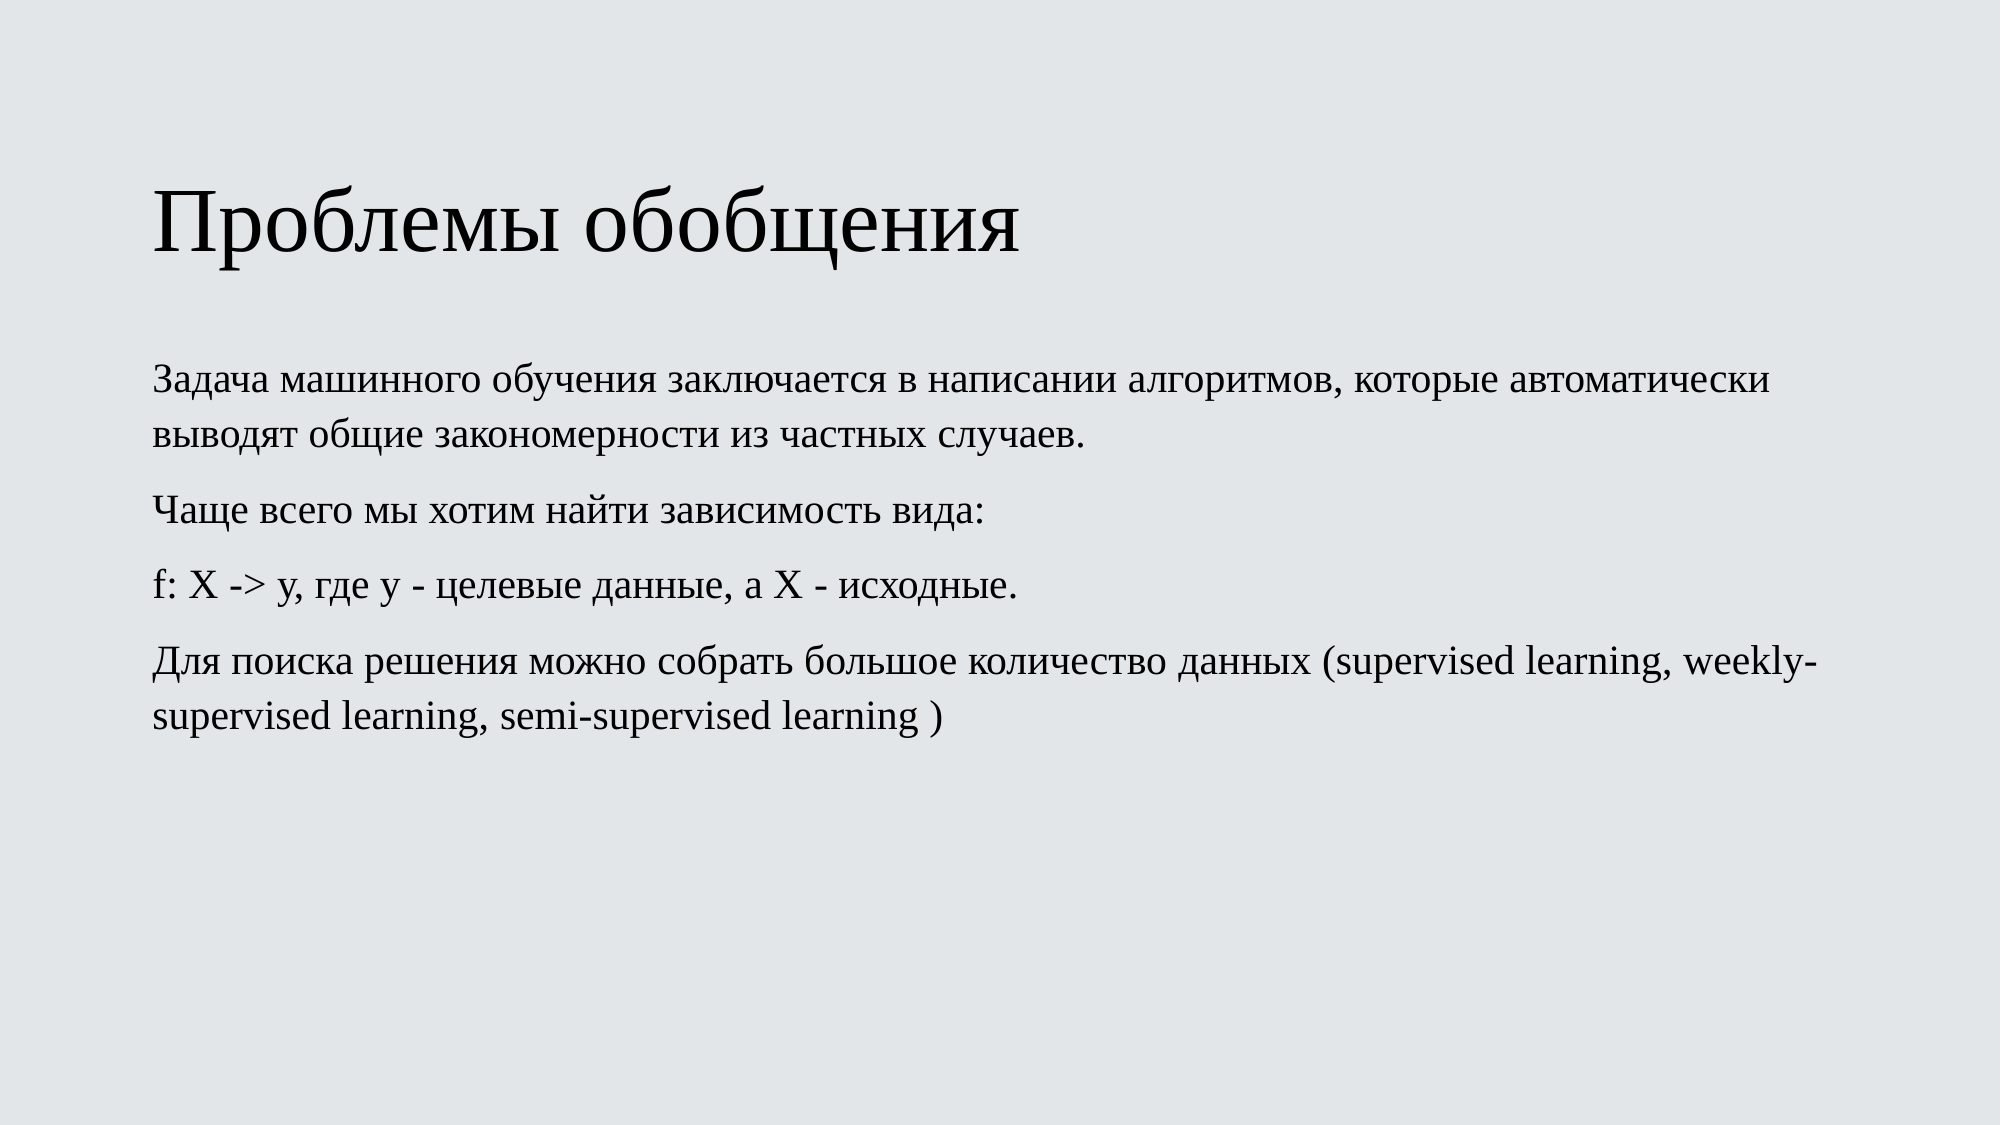

# Проблемы обобщения
Задача машинного обучения заключается в написании алгоритмов, которые автоматически выводят общие закономерности из частных случаев.
Чаще всего мы хотим найти зависимость вида:
f: X -> у, где у - целевые данные, а X - исходные.
Для поиска решения можно собрать большое количество данных (supervised learning, weekly-supervised learning, semi-supervised learning )